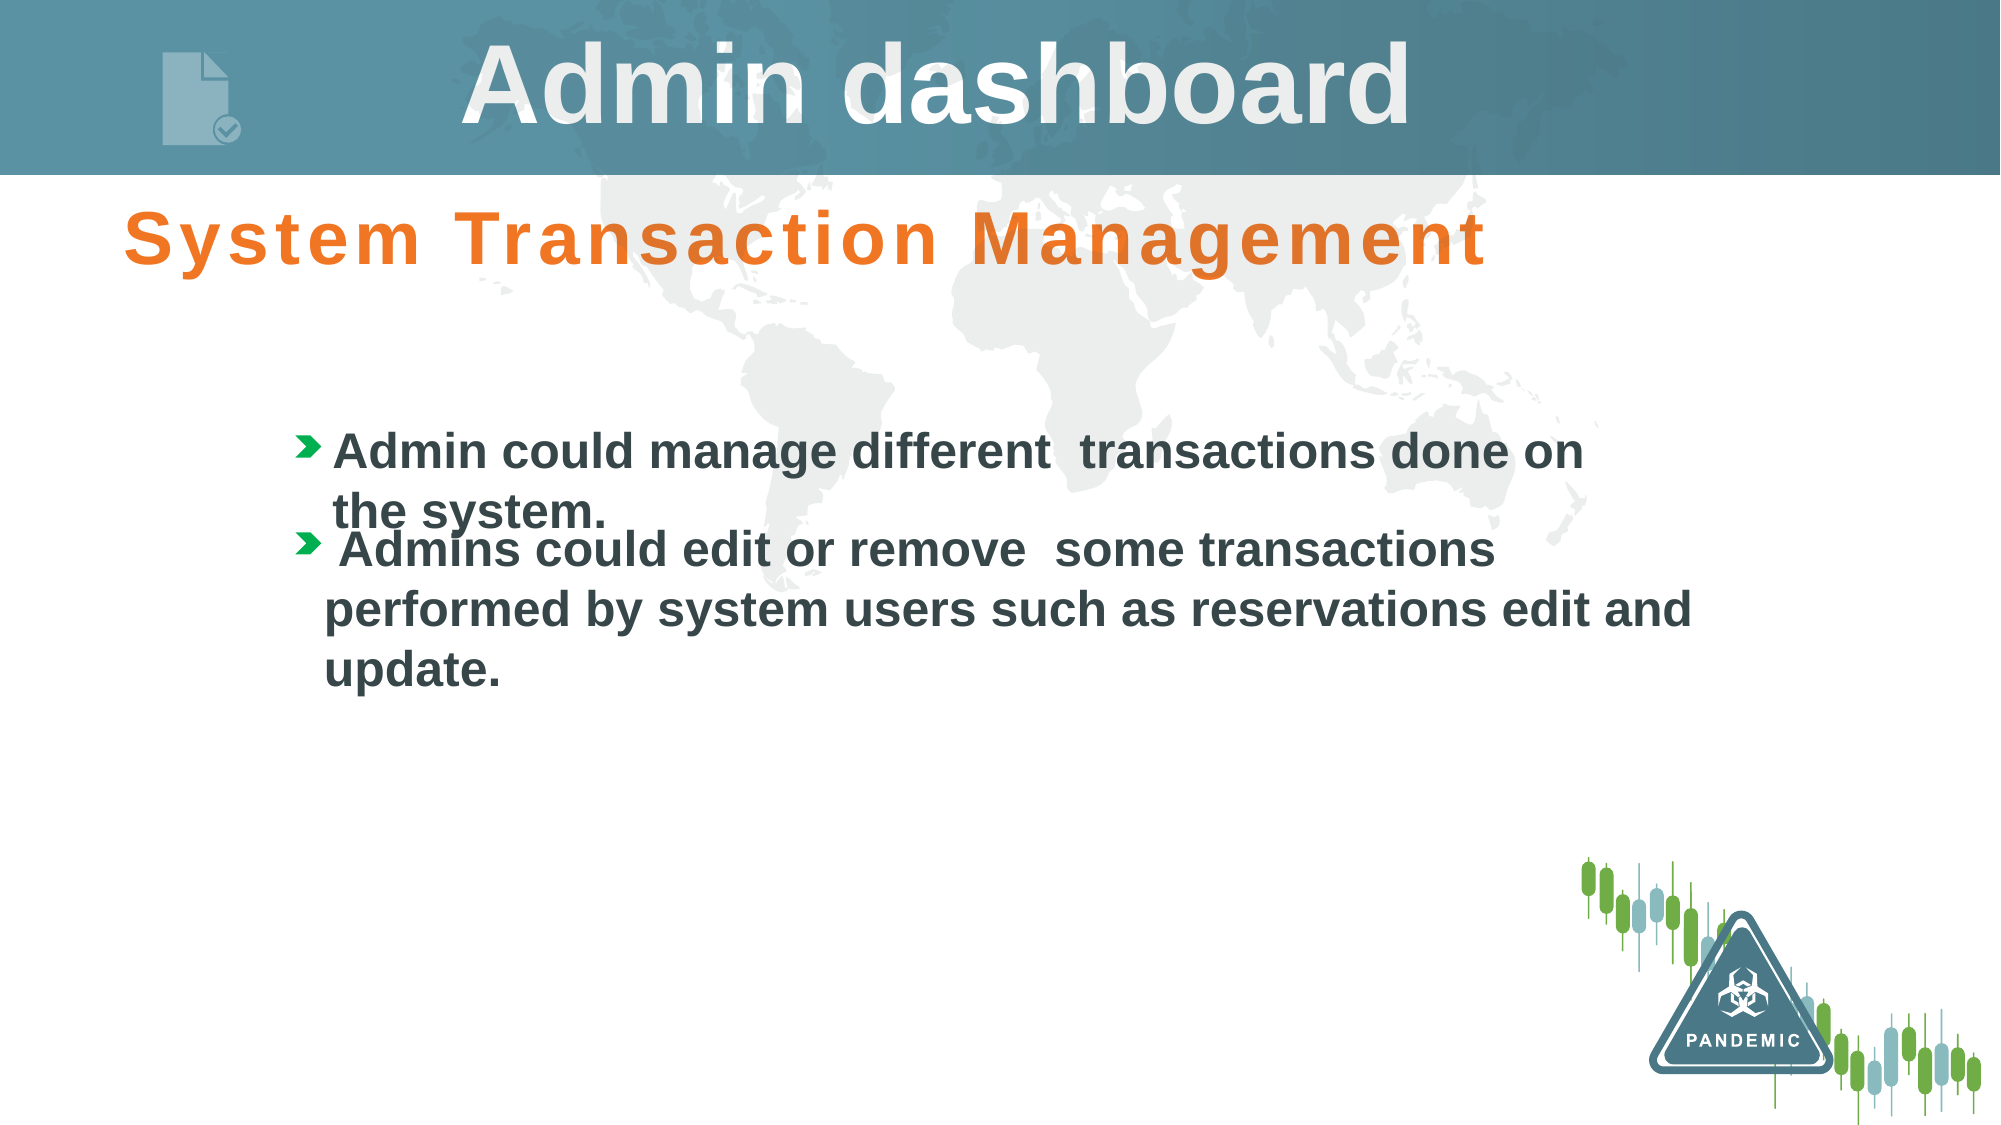

Admin dashboard

System Transaction Management

Admin could manage different  transactions done on the system.

 Admins could edit or remove  some transactions  performed by system users such as reservations edit and update.